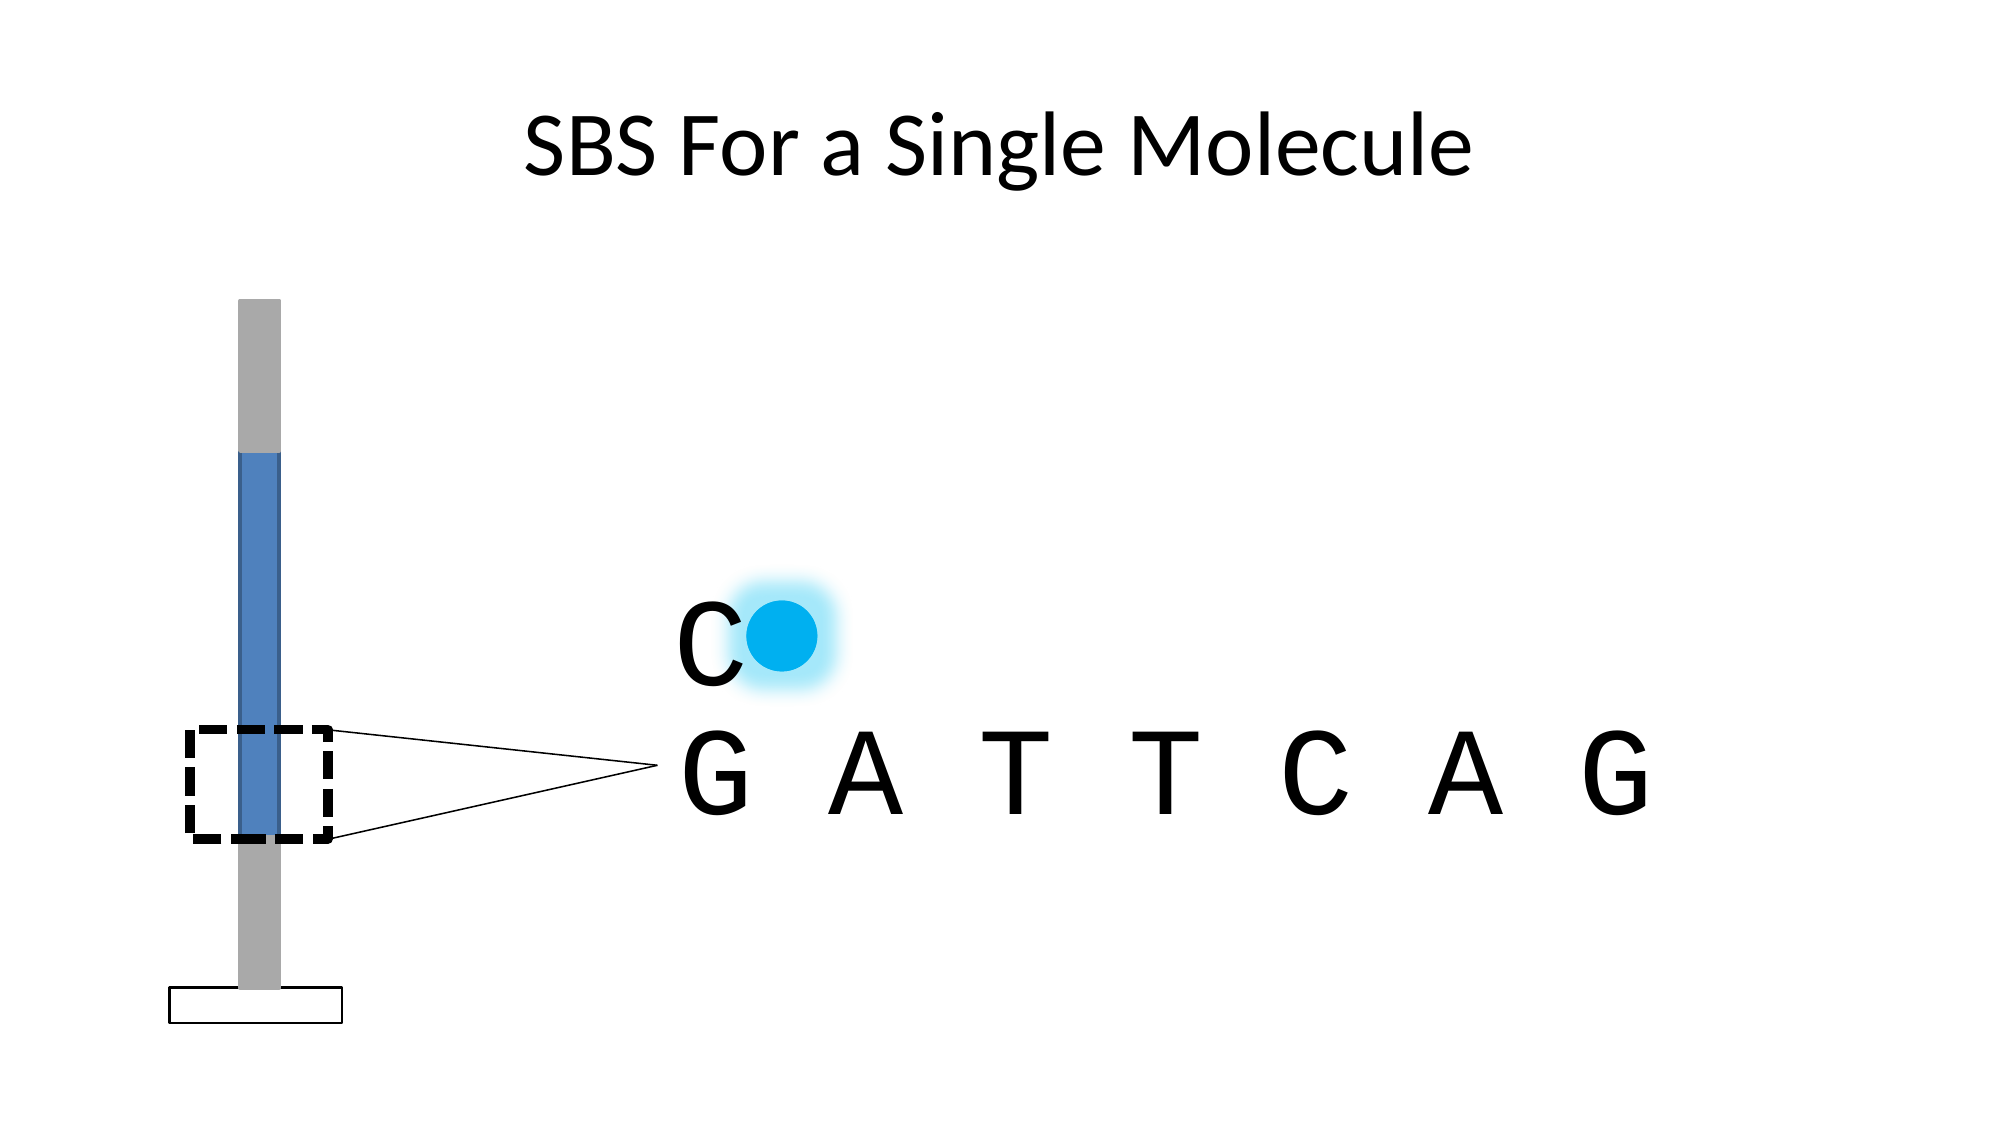

# SBS For a Single Molecule
C

G A T T C A G